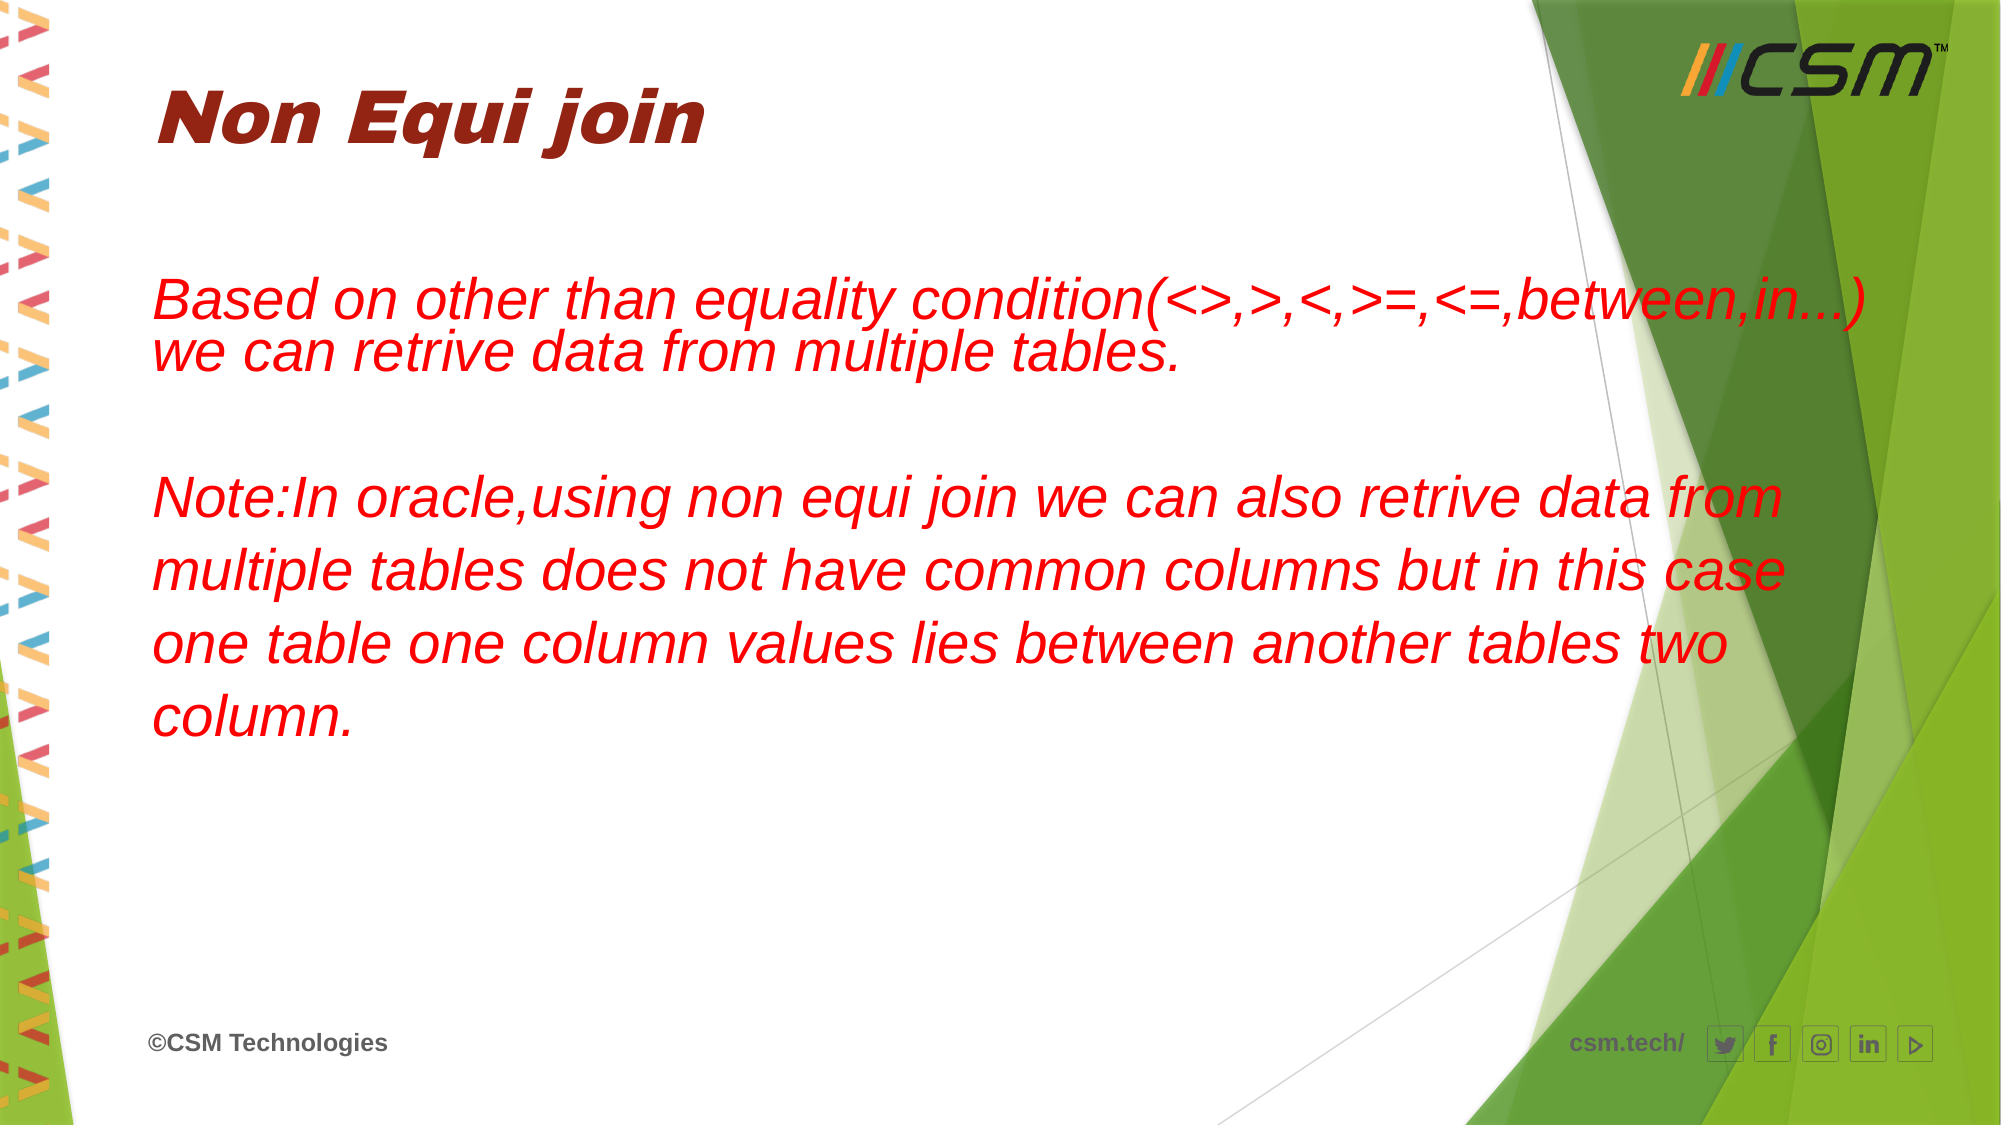

# Non Equi join

Based on other than equality condition(<>,>,<,>=,<=,between,in...) we can retrive data from multiple tables.

Note:In oracle,using non equi join we can also retrive data from
multiple tables does not have common columns but in this case
one table one column values lies between another tables two
column.